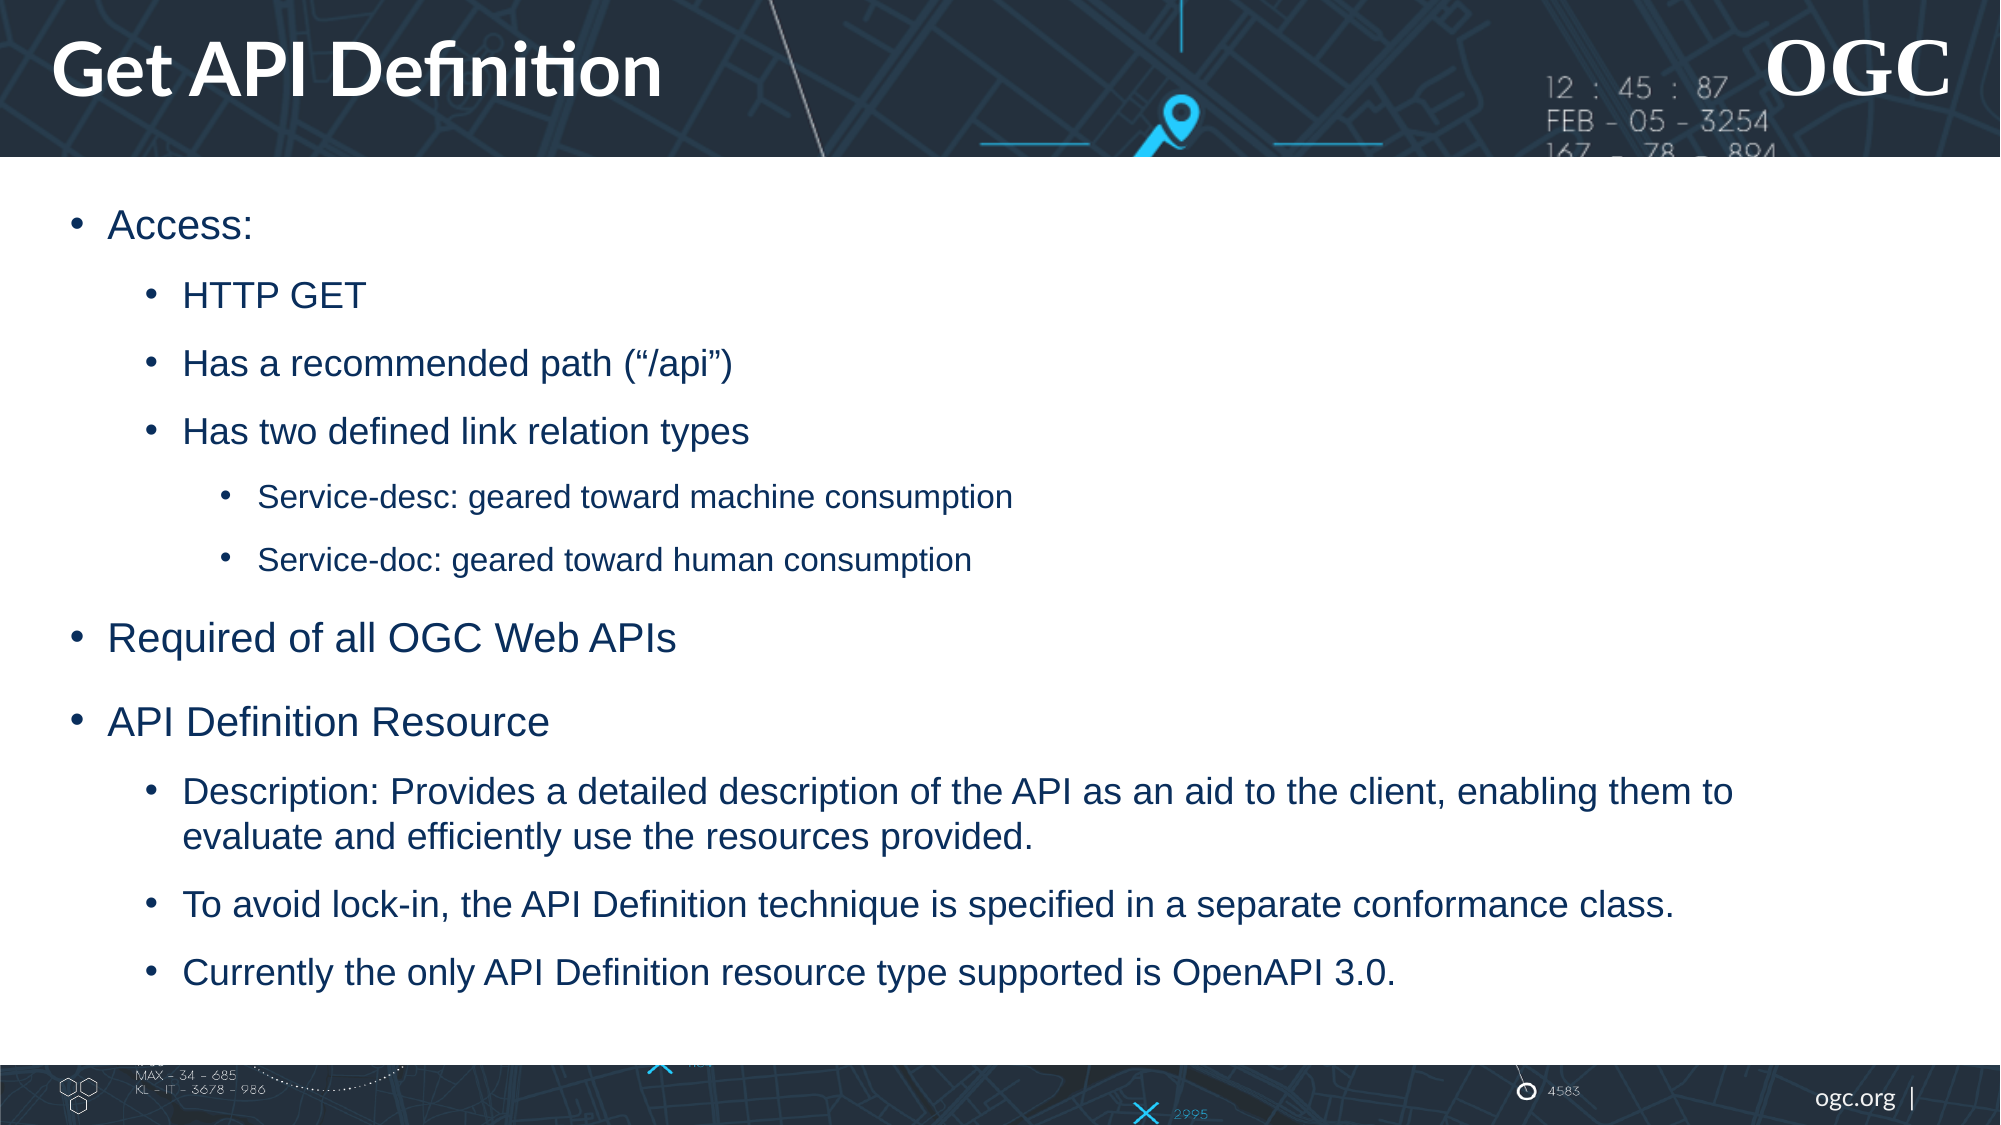

# Get API Definition
Access:
HTTP GET
Has a recommended path (“/api”)
Has two defined link relation types
Service-desc: geared toward machine consumption
Service-doc: geared toward human consumption
Required of all OGC Web APIs
API Definition Resource
Description: Provides a detailed description of the API as an aid to the client, enabling them to evaluate and efficiently use the resources provided.
To avoid lock-in, the API Definition technique is specified in a separate conformance class.
Currently the only API Definition resource type supported is OpenAPI 3.0.